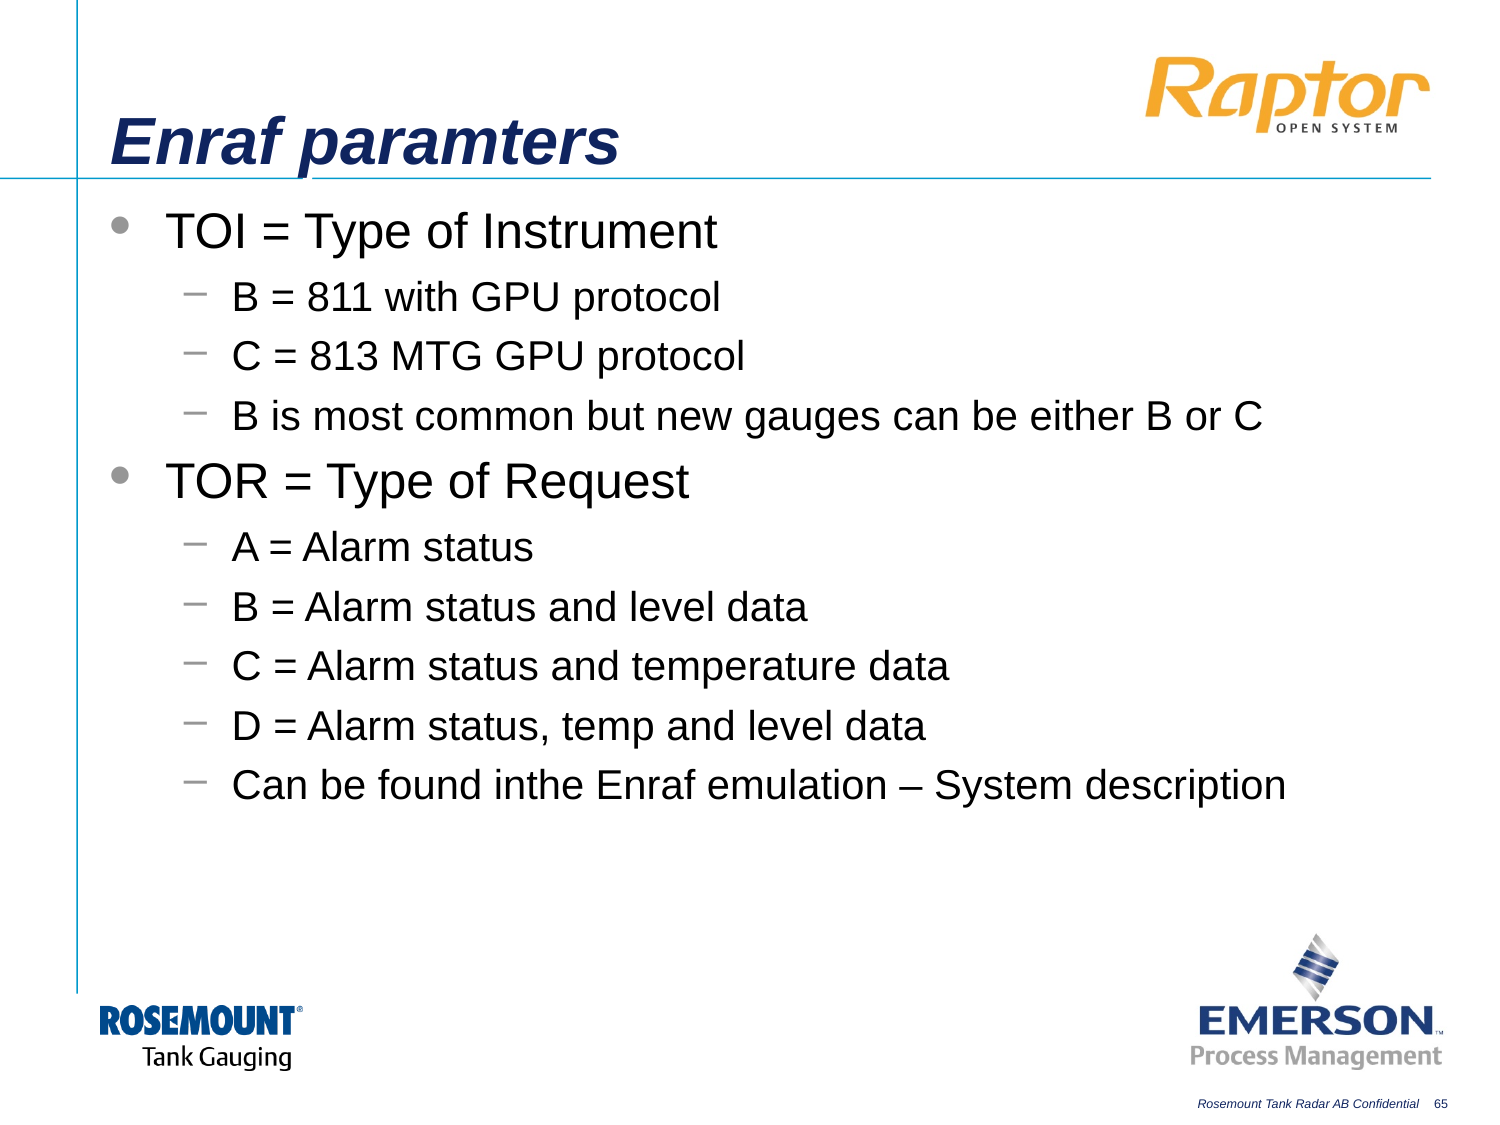

# Enraf paramters
TOI = Type of Instrument
B = 811 with GPU protocol
C = 813 MTG GPU protocol
B is most common but new gauges can be either B or C
TOR = Type of Request
A = Alarm status
B = Alarm status and level data
C = Alarm status and temperature data
D = Alarm status, temp and level data
Can be found inthe Enraf emulation – System description

65